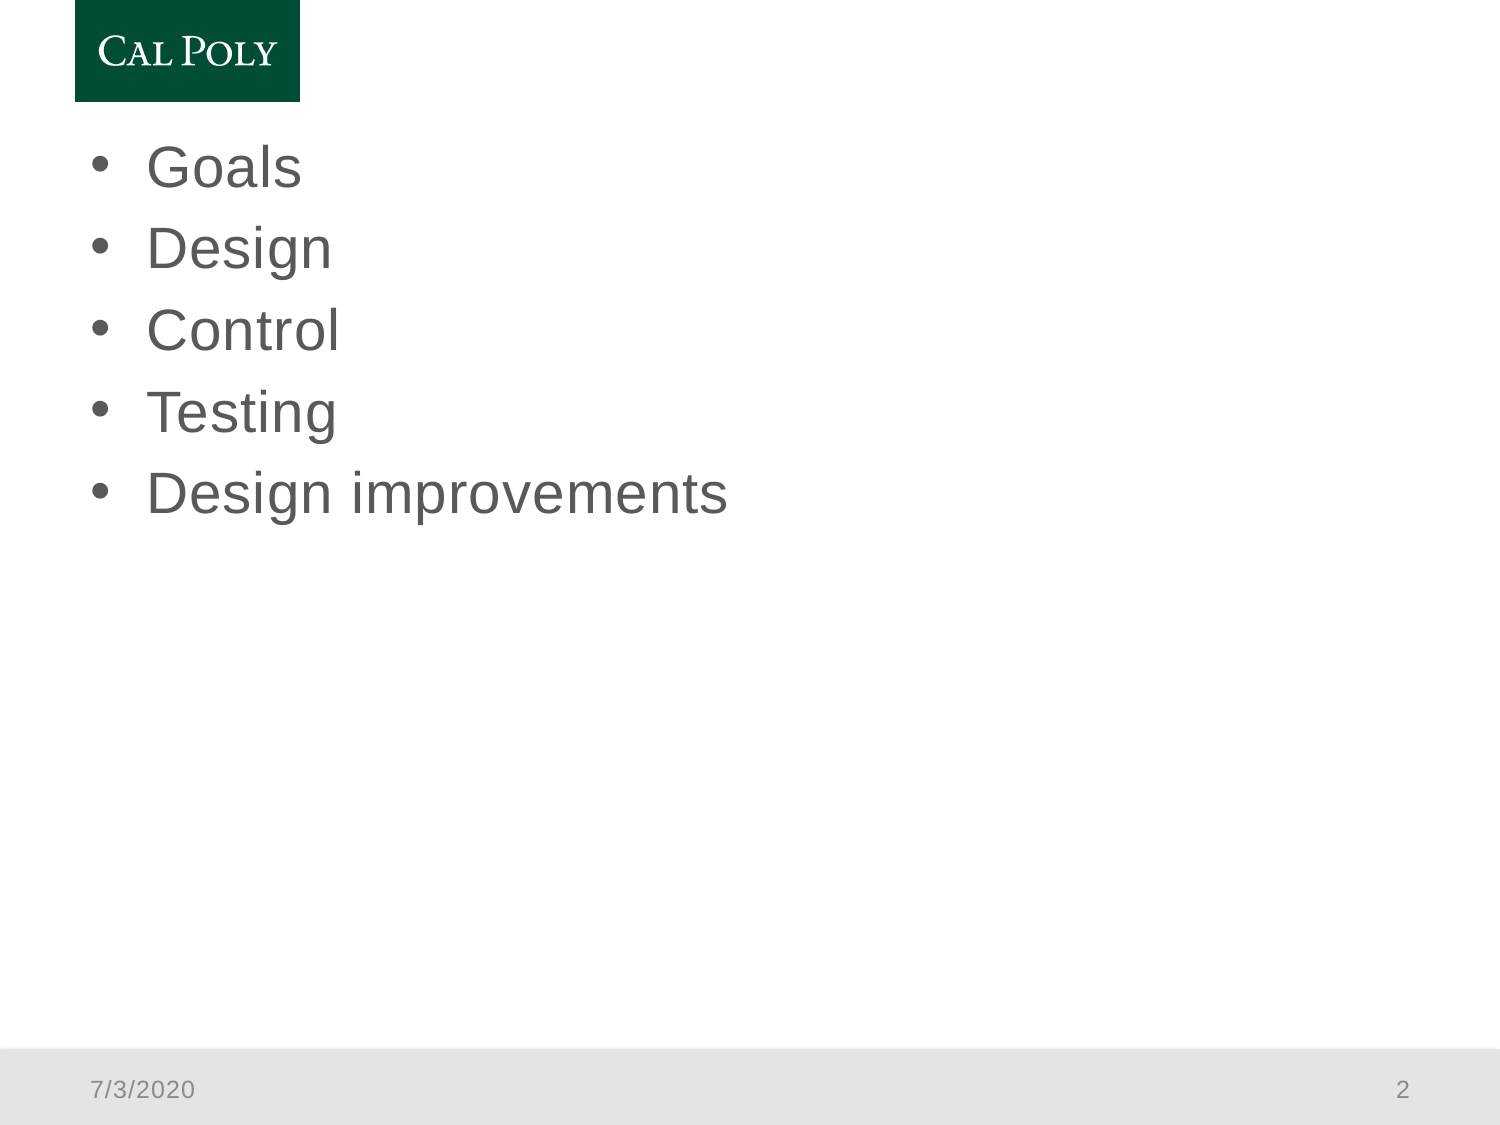

Goals
Design
Control
Testing
Design improvements

7/3/2020

2